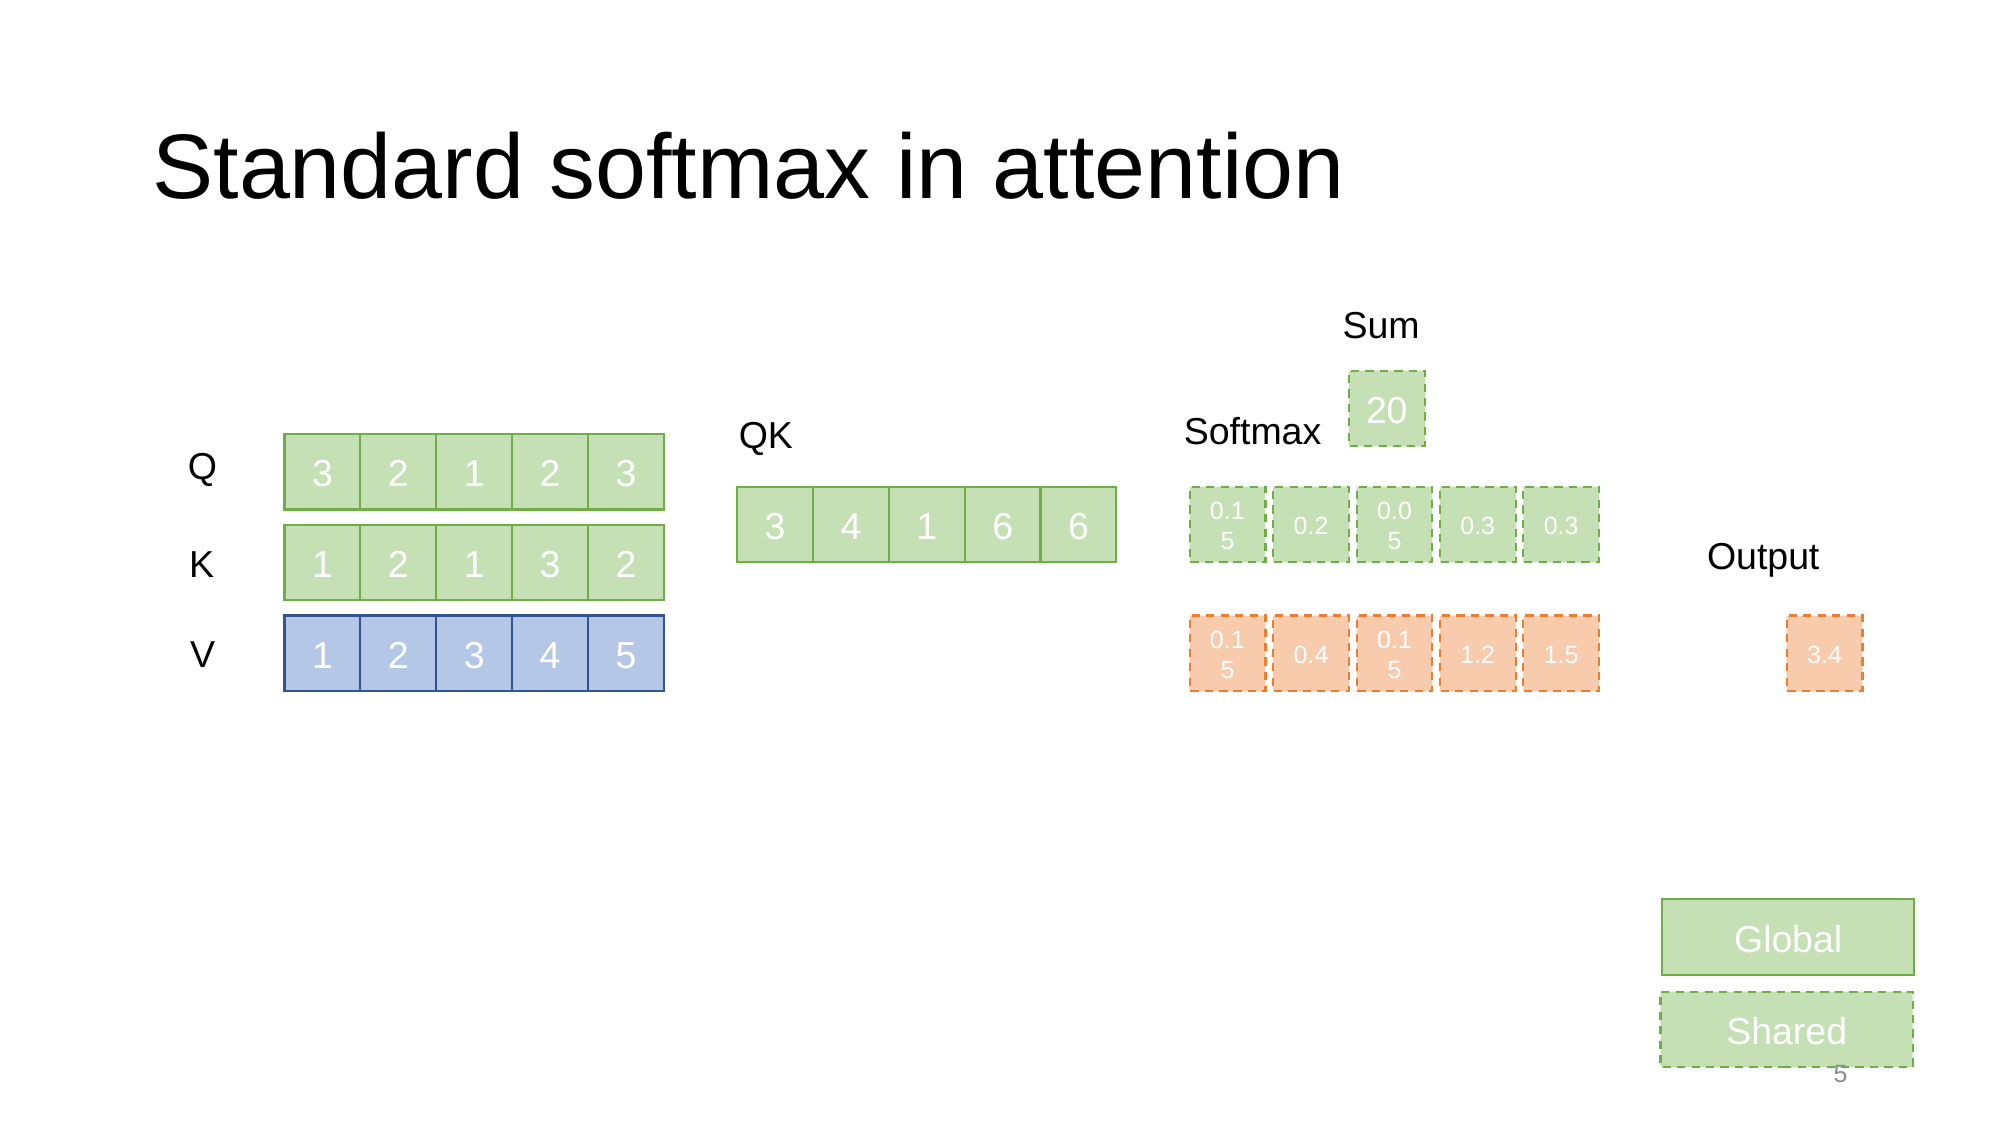

# Standard softmax in attention
Sum
20
Softmax
QK
3
2
3
1
2
Q
0.15
0.3
0.3
0.05
3
6
6
0.2
1
4
Output
1
3
2
1
2
K
3.4
1.2
1.5
0.15
0.4
0.15
4
5
3
2
1
V
Global
Shared
5